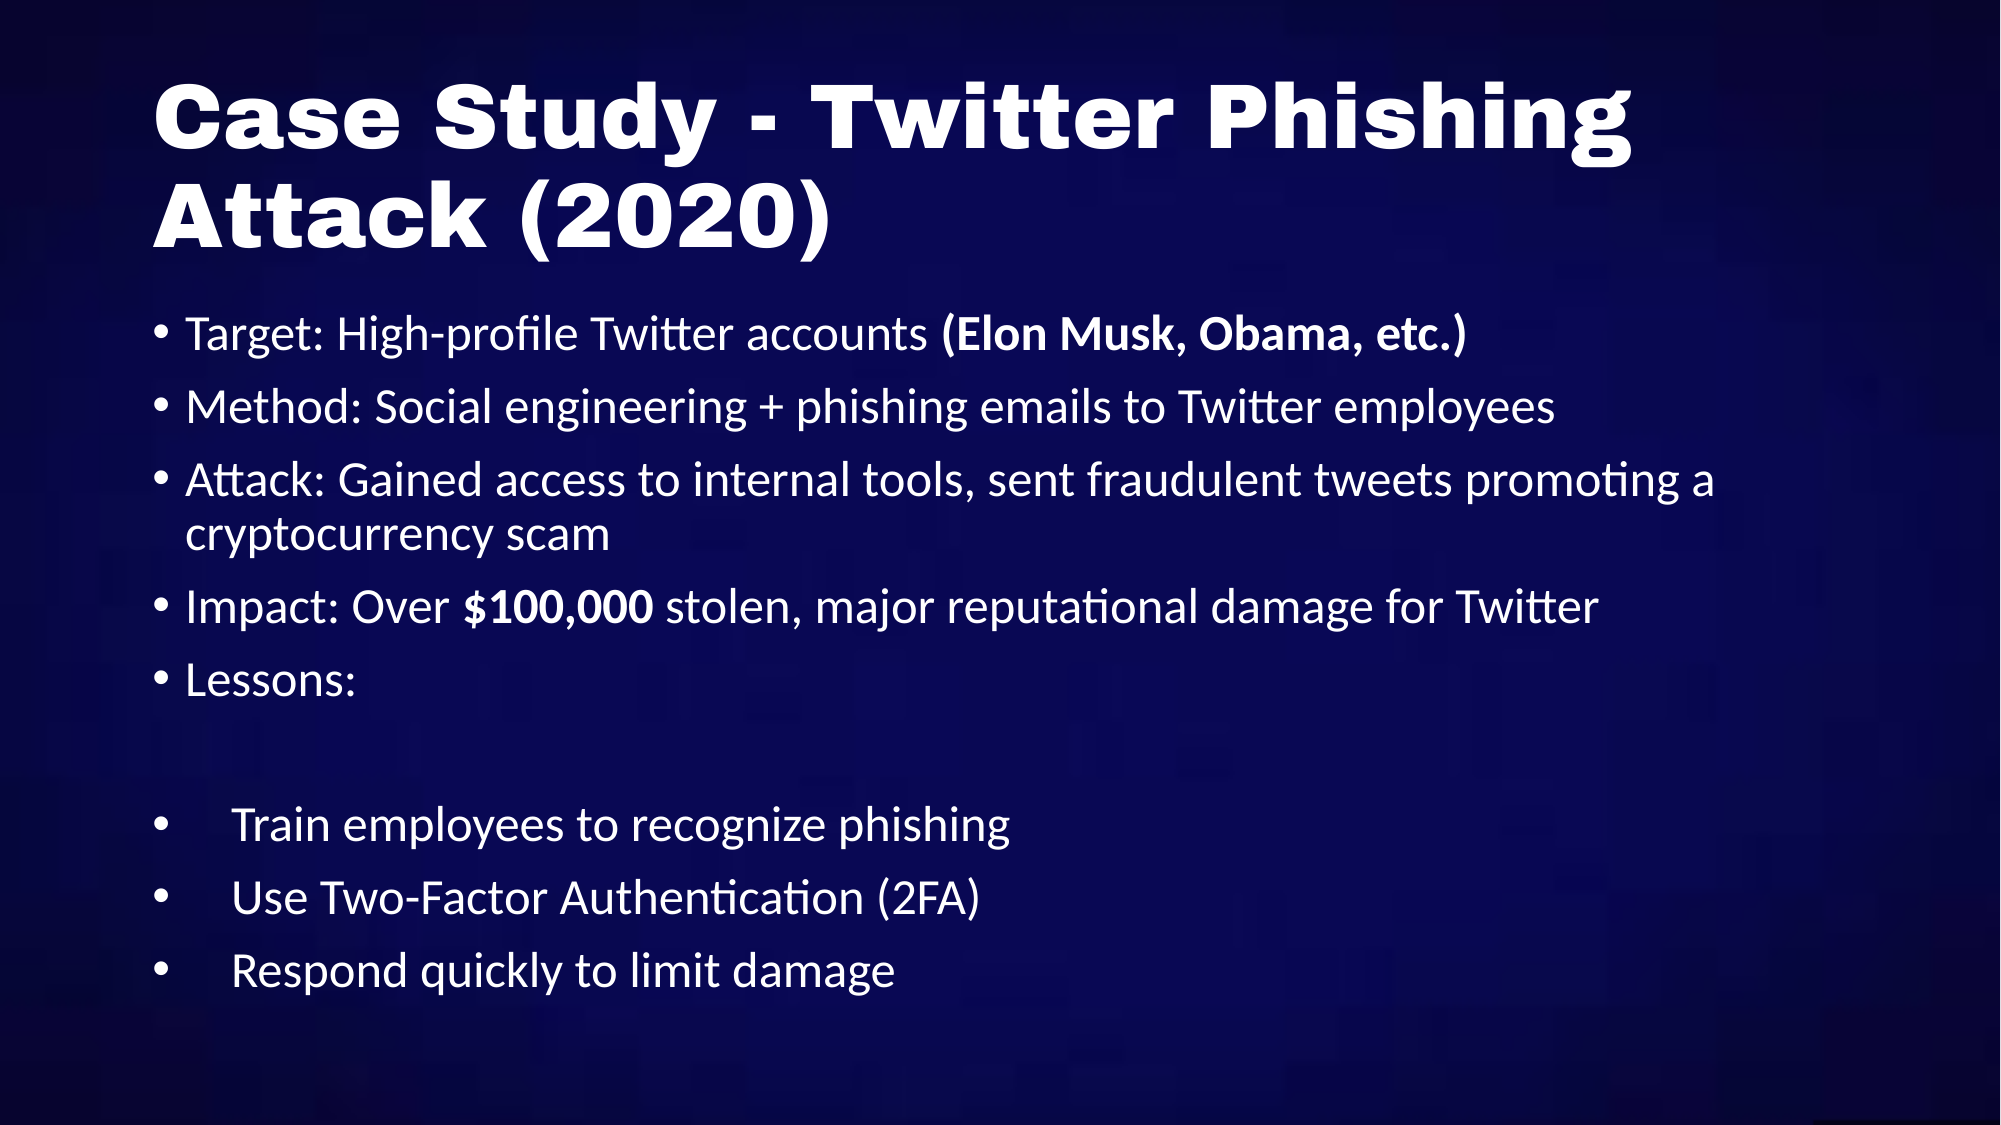

# Case Study - Twitter Phishing Attack (2020)
Target: High-profile Twitter accounts (Elon Musk, Obama, etc.)
Method: Social engineering + phishing emails to Twitter employees
Attack: Gained access to internal tools, sent fraudulent tweets promoting a cryptocurrency scam
Impact: Over $100,000 stolen, major reputational damage for Twitter
Lessons:

    Train employees to recognize phishing
    Use Two-Factor Authentication (2FA)
    Respond quickly to limit damage